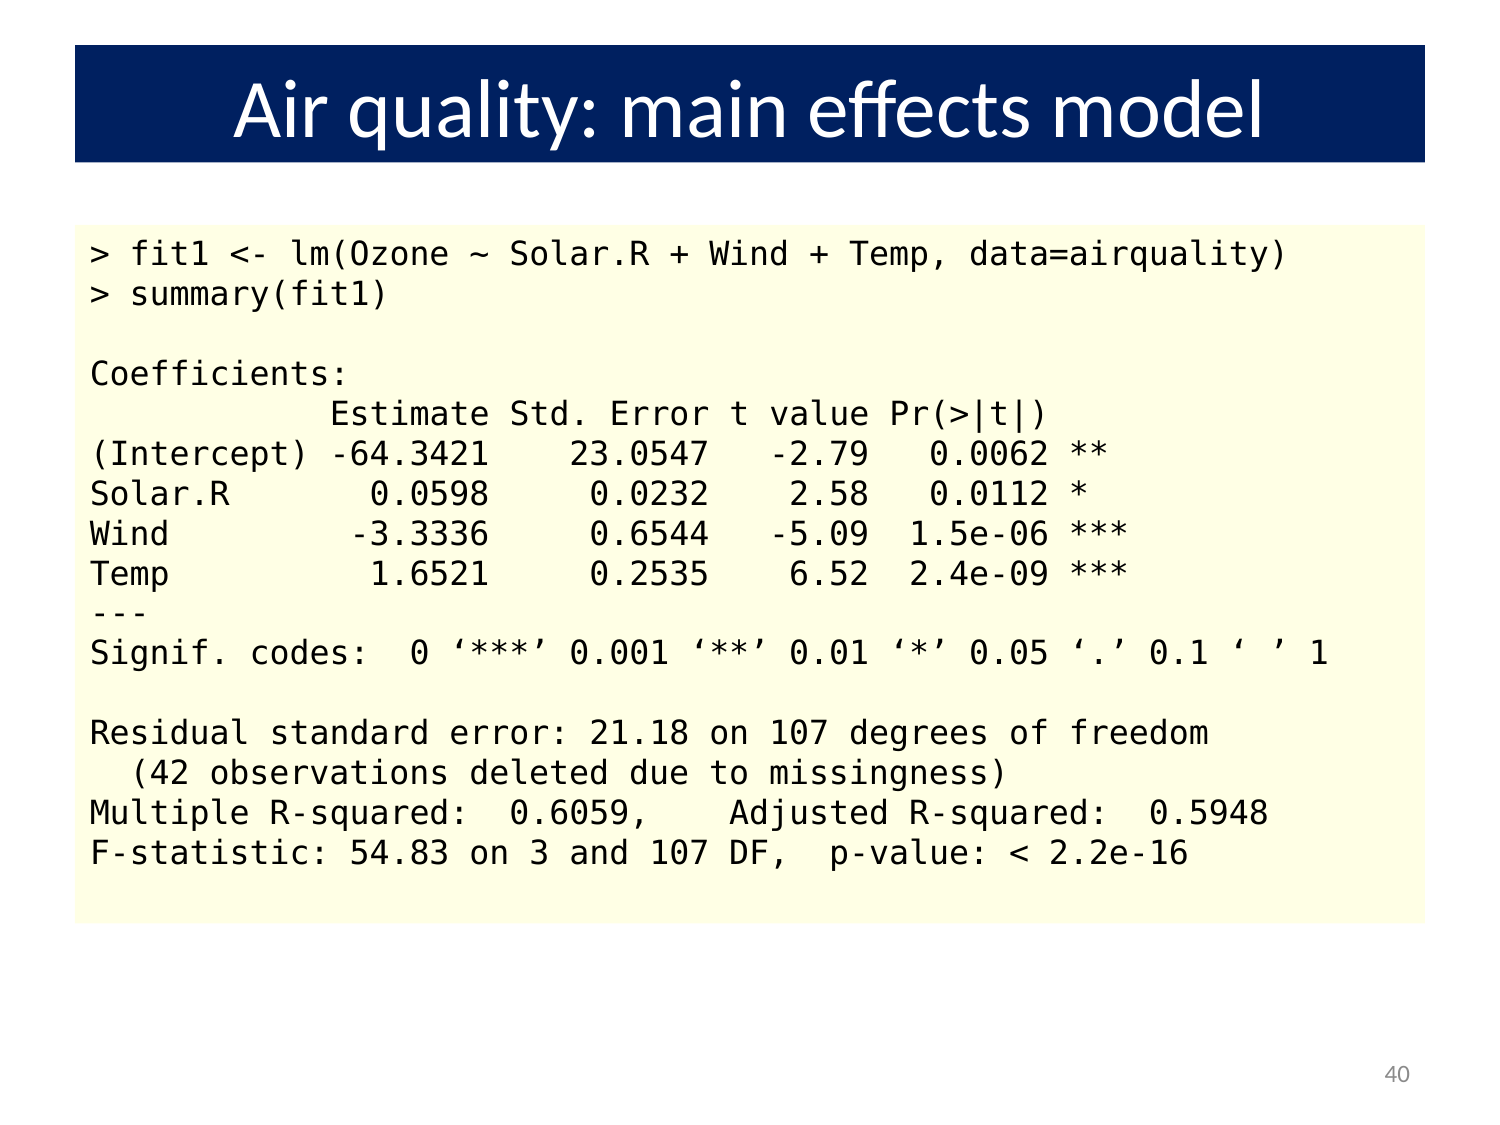

# Air quality: main effects model
> fit1 <- lm(Ozone ~ Solar.R + Wind + Temp, data=airquality)
> summary(fit1)

Coefficients:
            Estimate Std. Error t value Pr(>|t|)
(Intercept) -64.3421    23.0547   -2.79   0.0062 **
Solar.R       0.0598     0.0232    2.58   0.0112 *
Wind         -3.3336     0.6544   -5.09  1.5e-06 ***
Temp          1.6521     0.2535    6.52  2.4e-09 ***
---
Signif. codes:  0 ‘***’ 0.001 ‘**’ 0.01 ‘*’ 0.05 ‘.’ 0.1 ‘ ’ 1

Residual standard error: 21.18 on 107 degrees of freedom
  (42 observations deleted due to missingness)
Multiple R-squared:  0.6059,    Adjusted R-squared:  0.5948
F-statistic: 54.83 on 3 and 107 DF,  p-value: < 2.2e-16

40